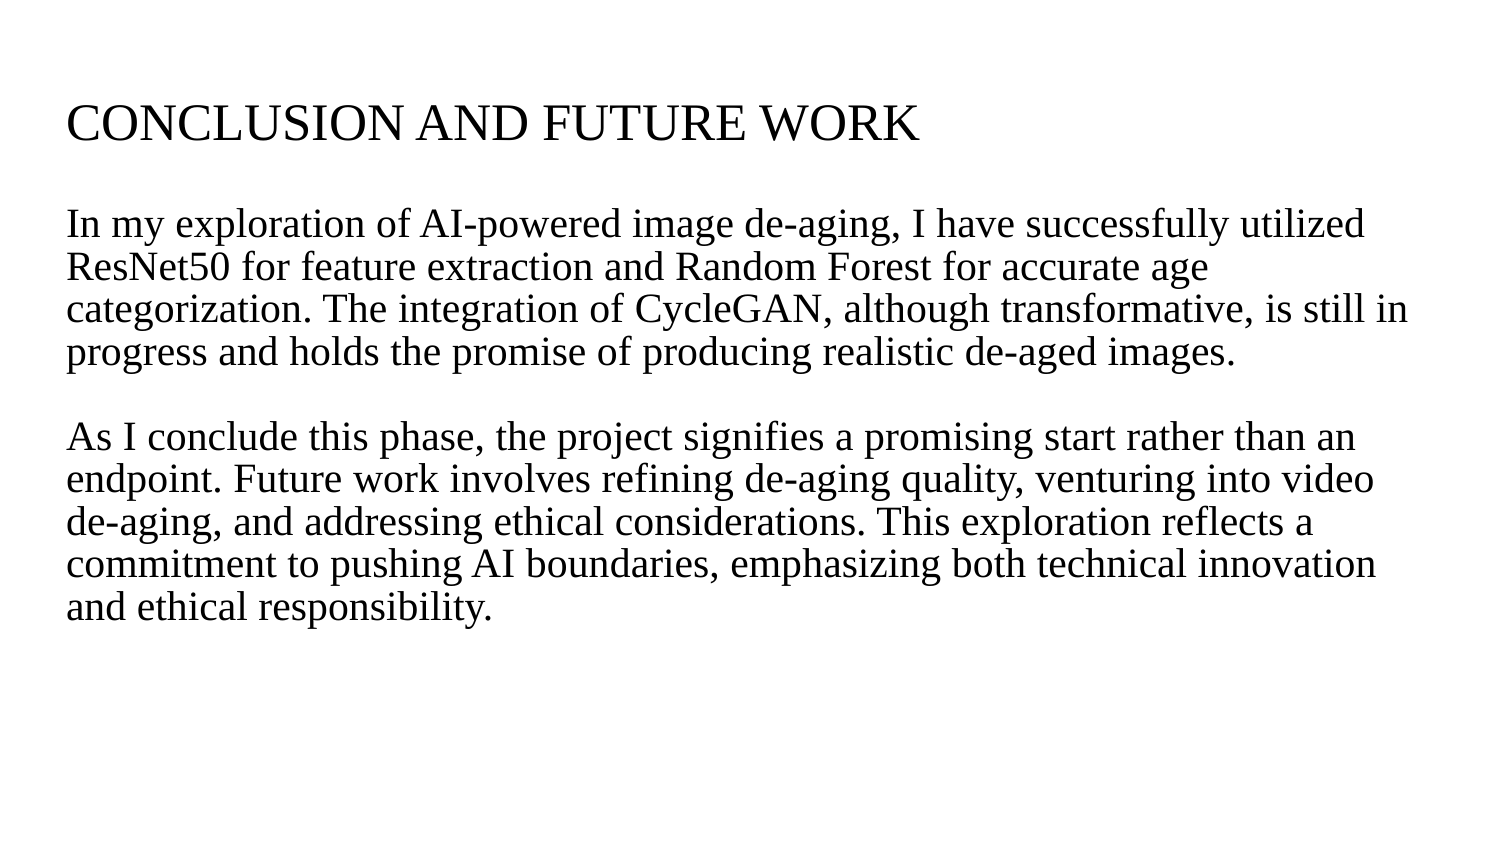

# CONCLUSION AND FUTURE WORK
In my exploration of AI-powered image de-aging, I have successfully utilized ResNet50 for feature extraction and Random Forest for accurate age categorization. The integration of CycleGAN, although transformative, is still in progress and holds the promise of producing realistic de-aged images.

As I conclude this phase, the project signifies a promising start rather than an endpoint. Future work involves refining de-aging quality, venturing into video de-aging, and addressing ethical considerations. This exploration reflects a commitment to pushing AI boundaries, emphasizing both technical innovation and ethical responsibility.